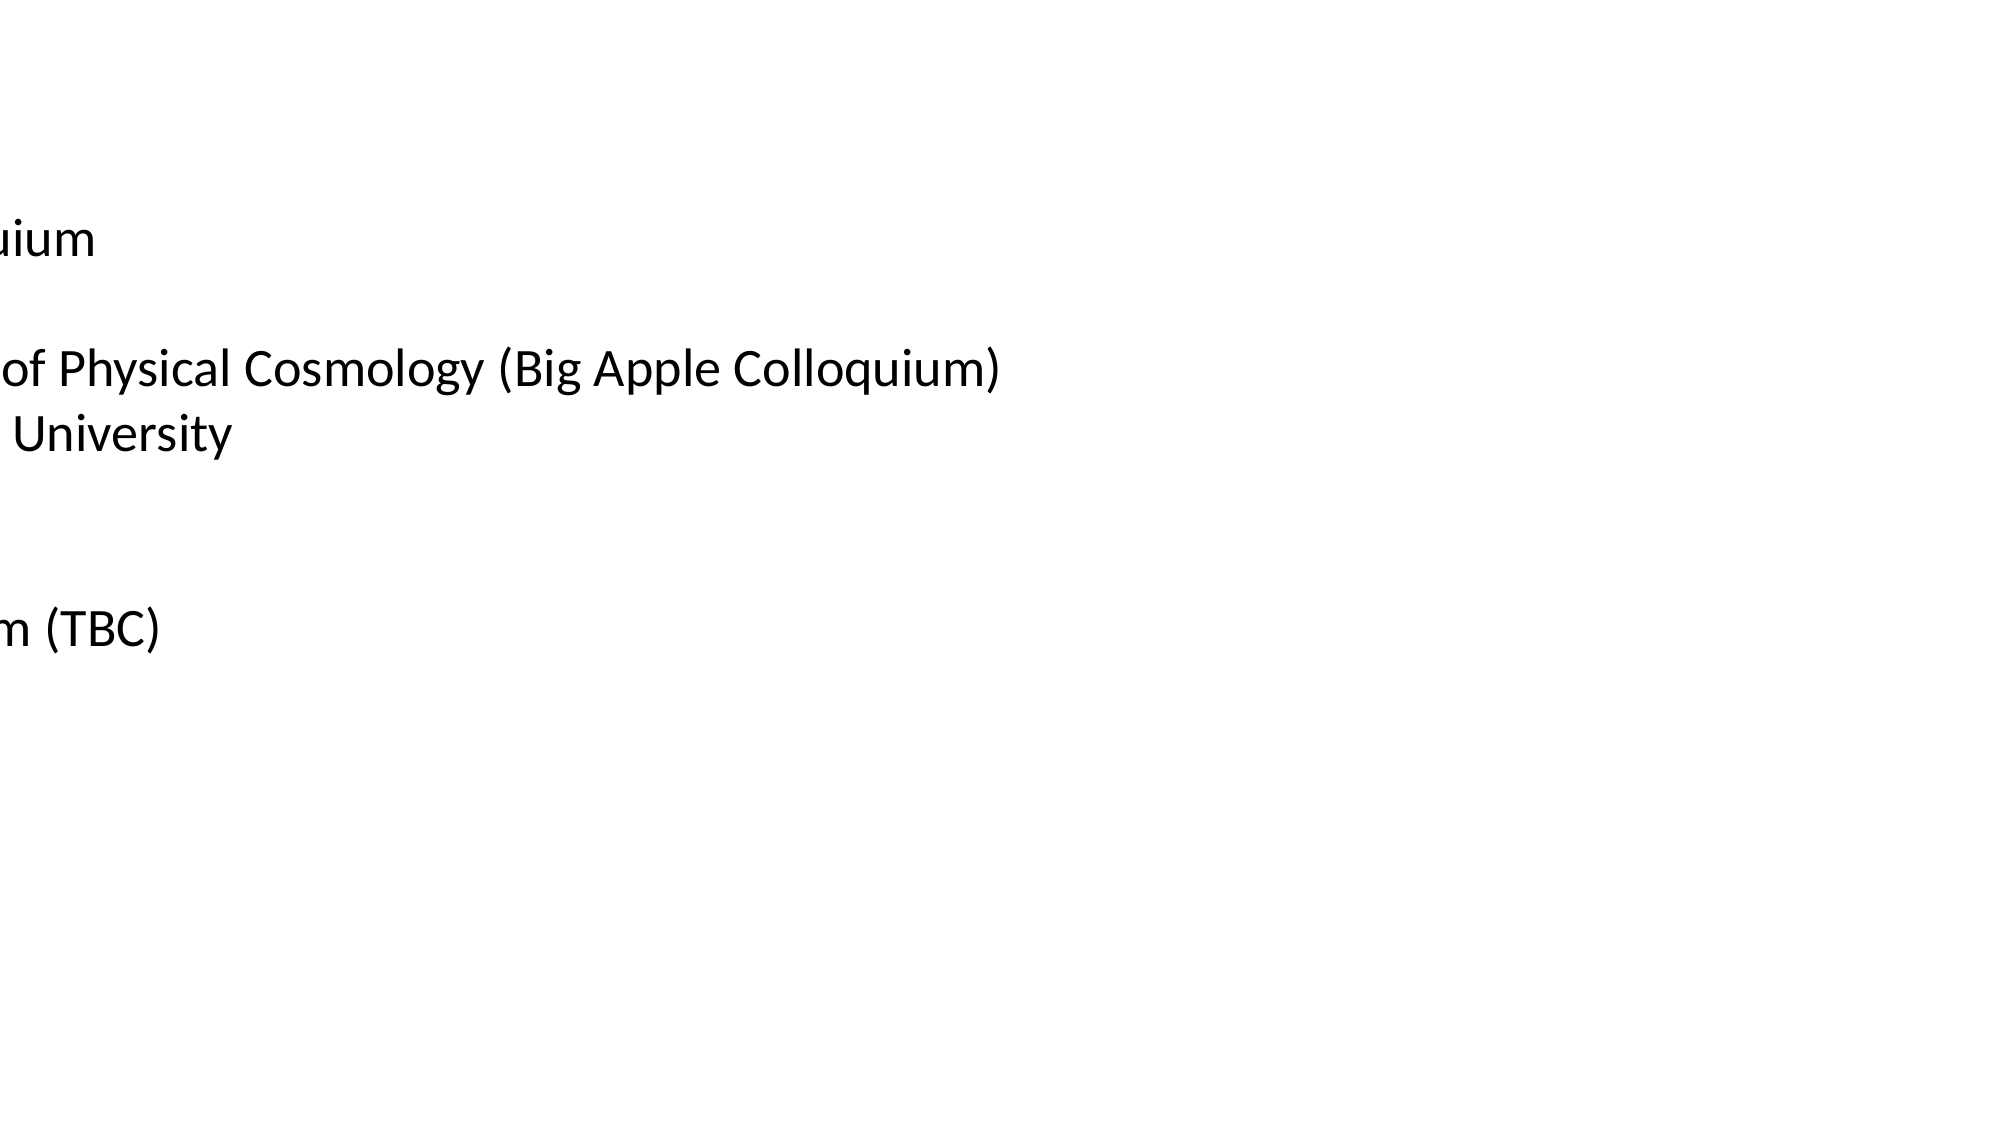

Upcoming Event - Colloquium
Lessons from the History of Physical Cosmology (Big Apple Colloquium)
James Peebles, Princeton University
February 28, 2020
3:00 pm
Location: Davis auditorium (TBC)
Host: Zoltan Haiman